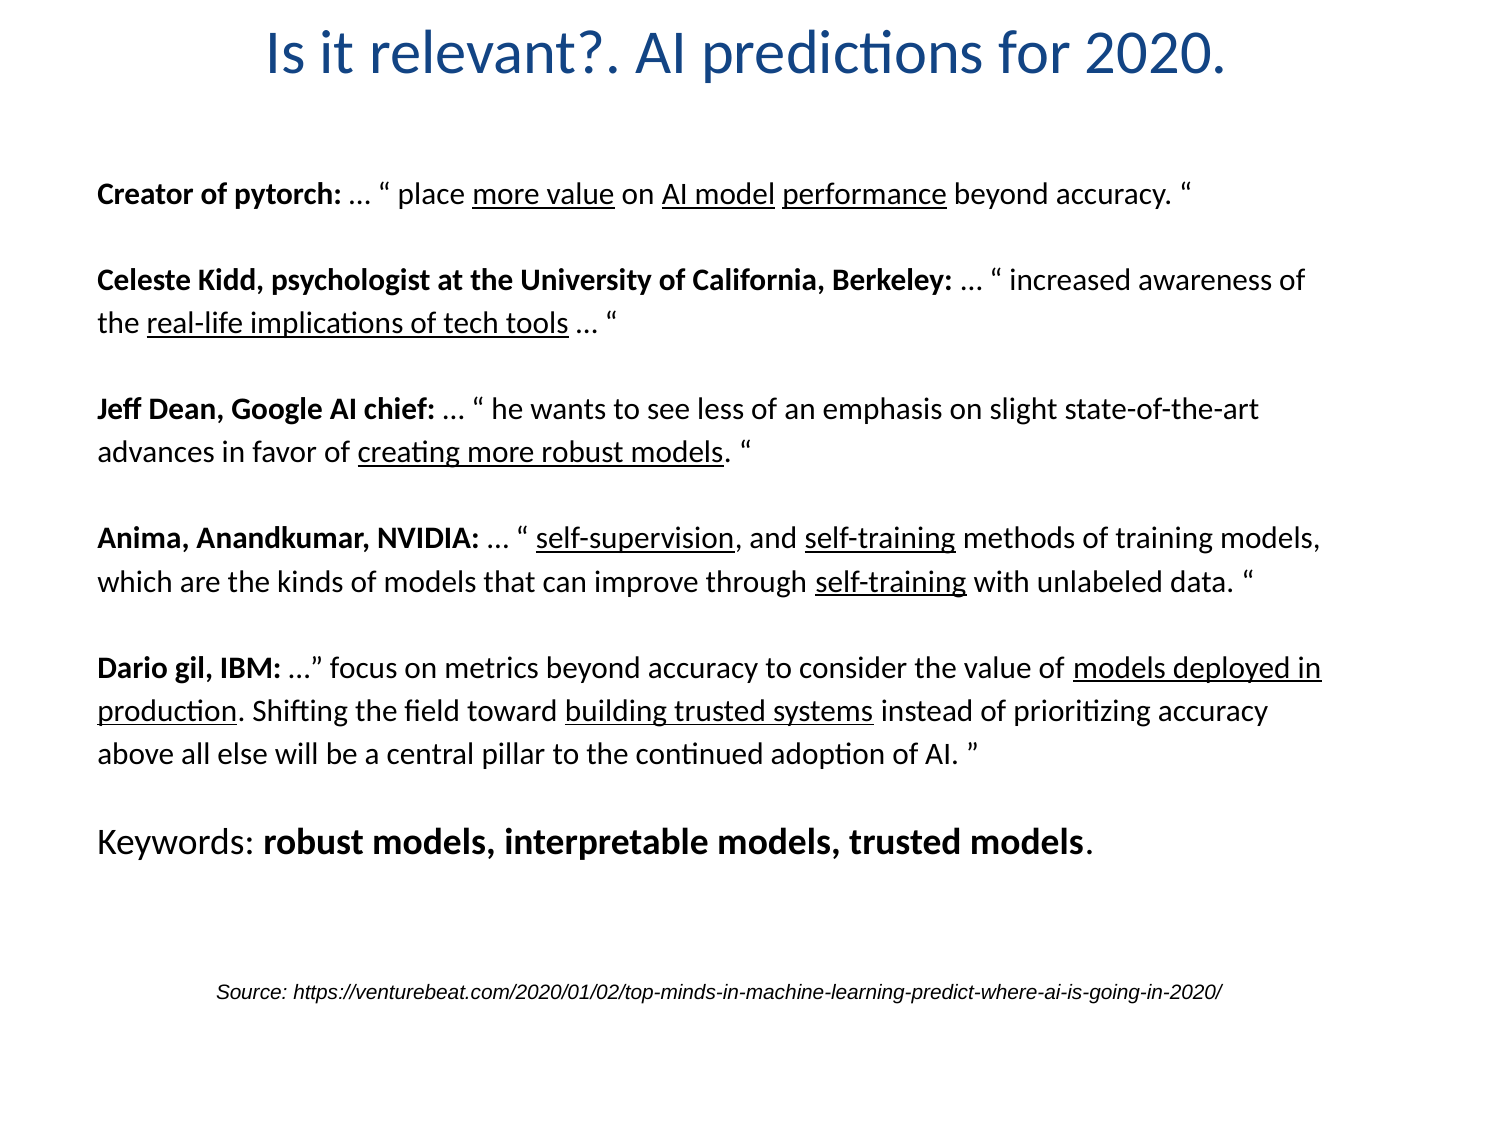

Is it relevant?. AI predictions for 2020.
Creator of pytorch: … “ place more value on AI model performance beyond accuracy. “

Celeste Kidd, psychologist at the University of California, Berkeley: … “ increased awareness of the real-life implications of tech tools … “

Jeff Dean, Google AI chief: … “ he wants to see less of an emphasis on slight state-of-the-art advances in favor of creating more robust models. “

Anima, Anandkumar, NVIDIA: … “ self-supervision, and self-training methods of training models, which are the kinds of models that can improve through self-training with unlabeled data. “

Dario gil, IBM: …” focus on metrics beyond accuracy to consider the value of models deployed in production. Shifting the field toward building trusted systems instead of prioritizing accuracy above all else will be a central pillar to the continued adoption of AI. ”

Keywords: robust models, interpretable models, trusted models.

Source: https://venturebeat.com/2020/01/02/top-minds-in-machine-learning-predict-where-ai-is-going-in-2020/